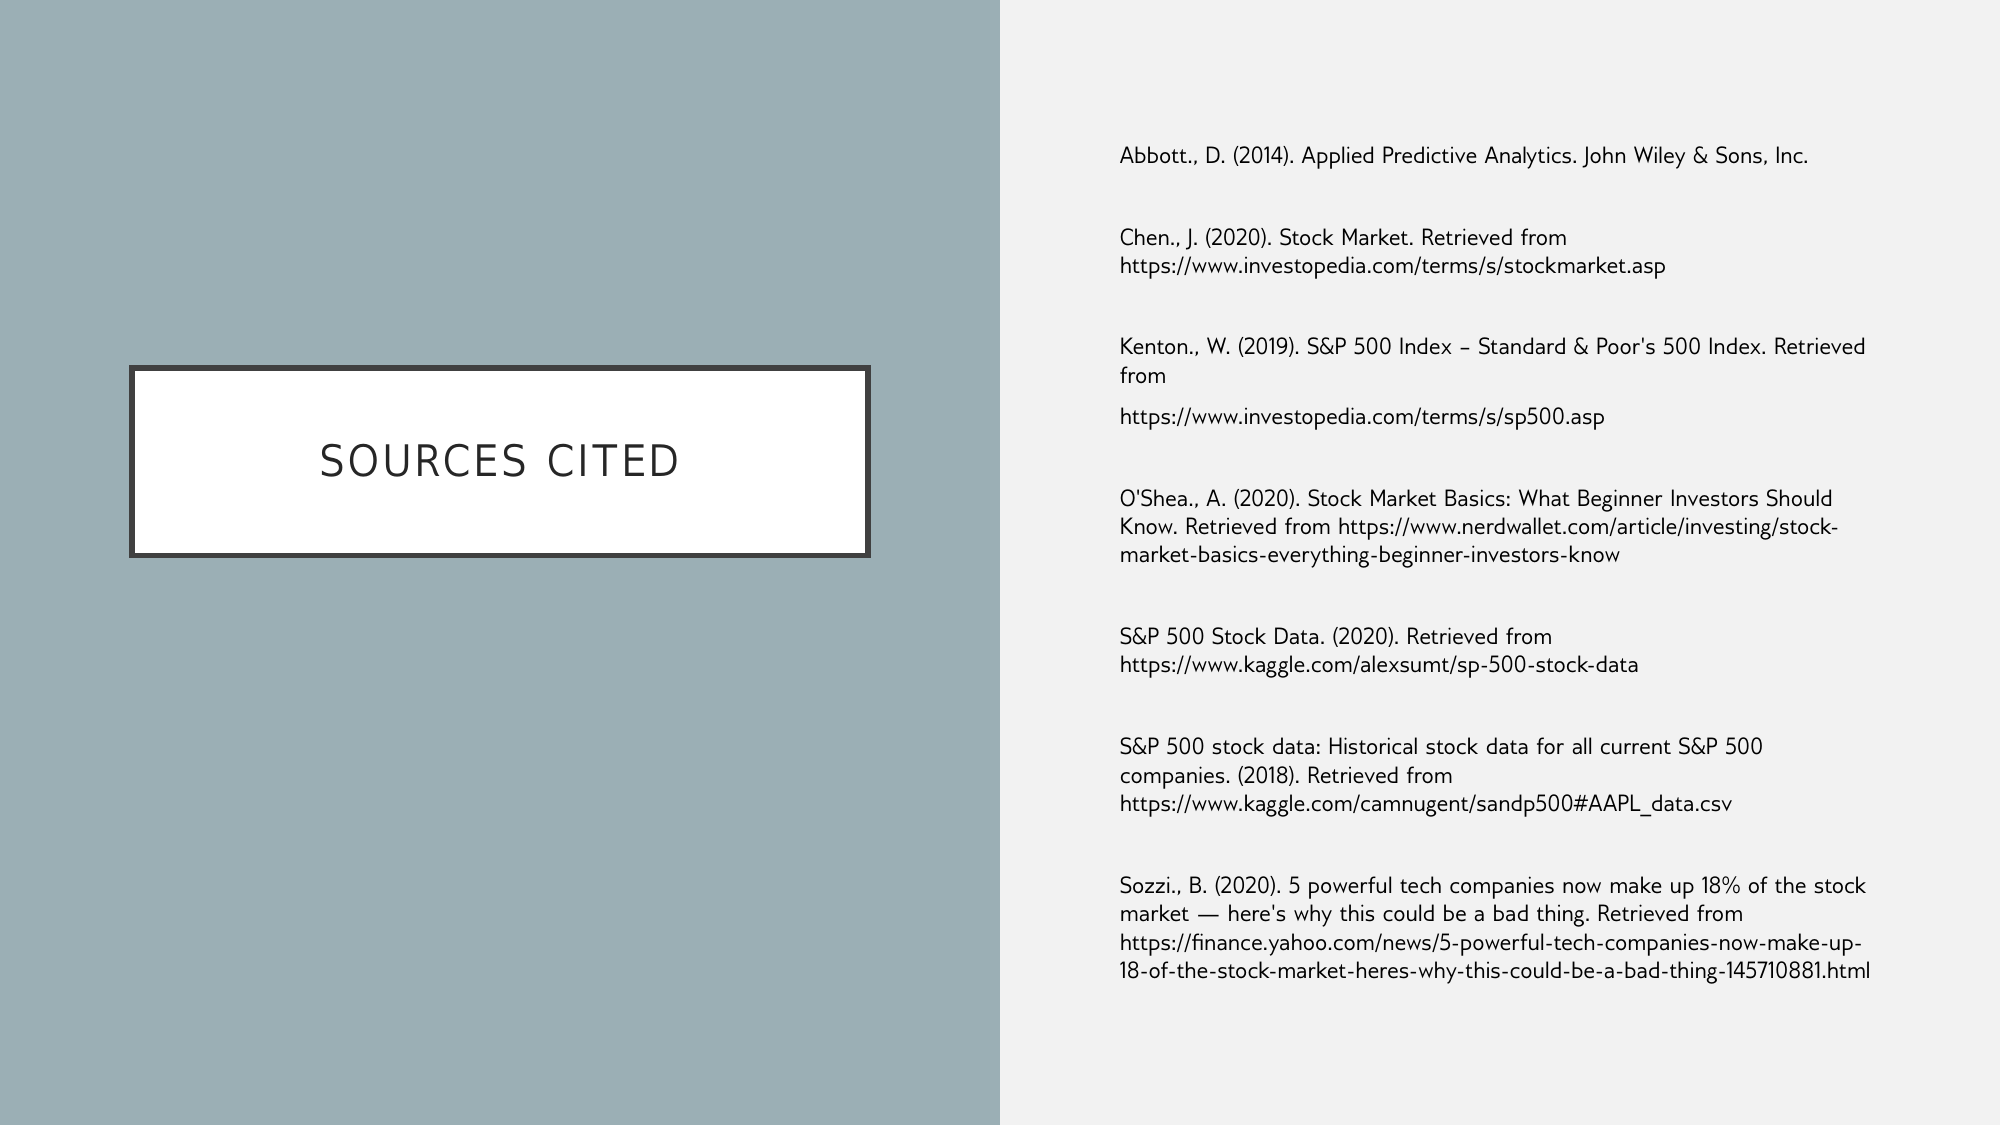

Abbott., D. (2014). Applied Predictive Analytics. John Wiley & Sons, Inc.

Chen., J. (2020). Stock Market. Retrieved from https://www.investopedia.com/terms/s/stockmarket.asp

Kenton., W. (2019). S&P 500 Index – Standard & Poor's 500 Index. Retrieved from
https://www.investopedia.com/terms/s/sp500.asp

O'Shea., A. (2020). Stock Market Basics: What Beginner Investors Should Know. Retrieved from https://www.nerdwallet.com/article/investing/stock-market-basics-everything-beginner-investors-know

S&P 500 Stock Data. (2020). Retrieved from https://www.kaggle.com/alexsumt/sp-500-stock-data

S&P 500 stock data: Historical stock data for all current S&P 500 companies. (2018). Retrieved from https://www.kaggle.com/camnugent/sandp500#AAPL_data.csv

Sozzi., B. (2020). 5 powerful tech companies now make up 18% of the stock market — here's why this could be a bad thing. Retrieved from https://finance.yahoo.com/news/5-powerful-tech-companies-now-make-up-18-of-the-stock-market-heres-why-this-could-be-a-bad-thing-145710881.html

# SOURCES CITED